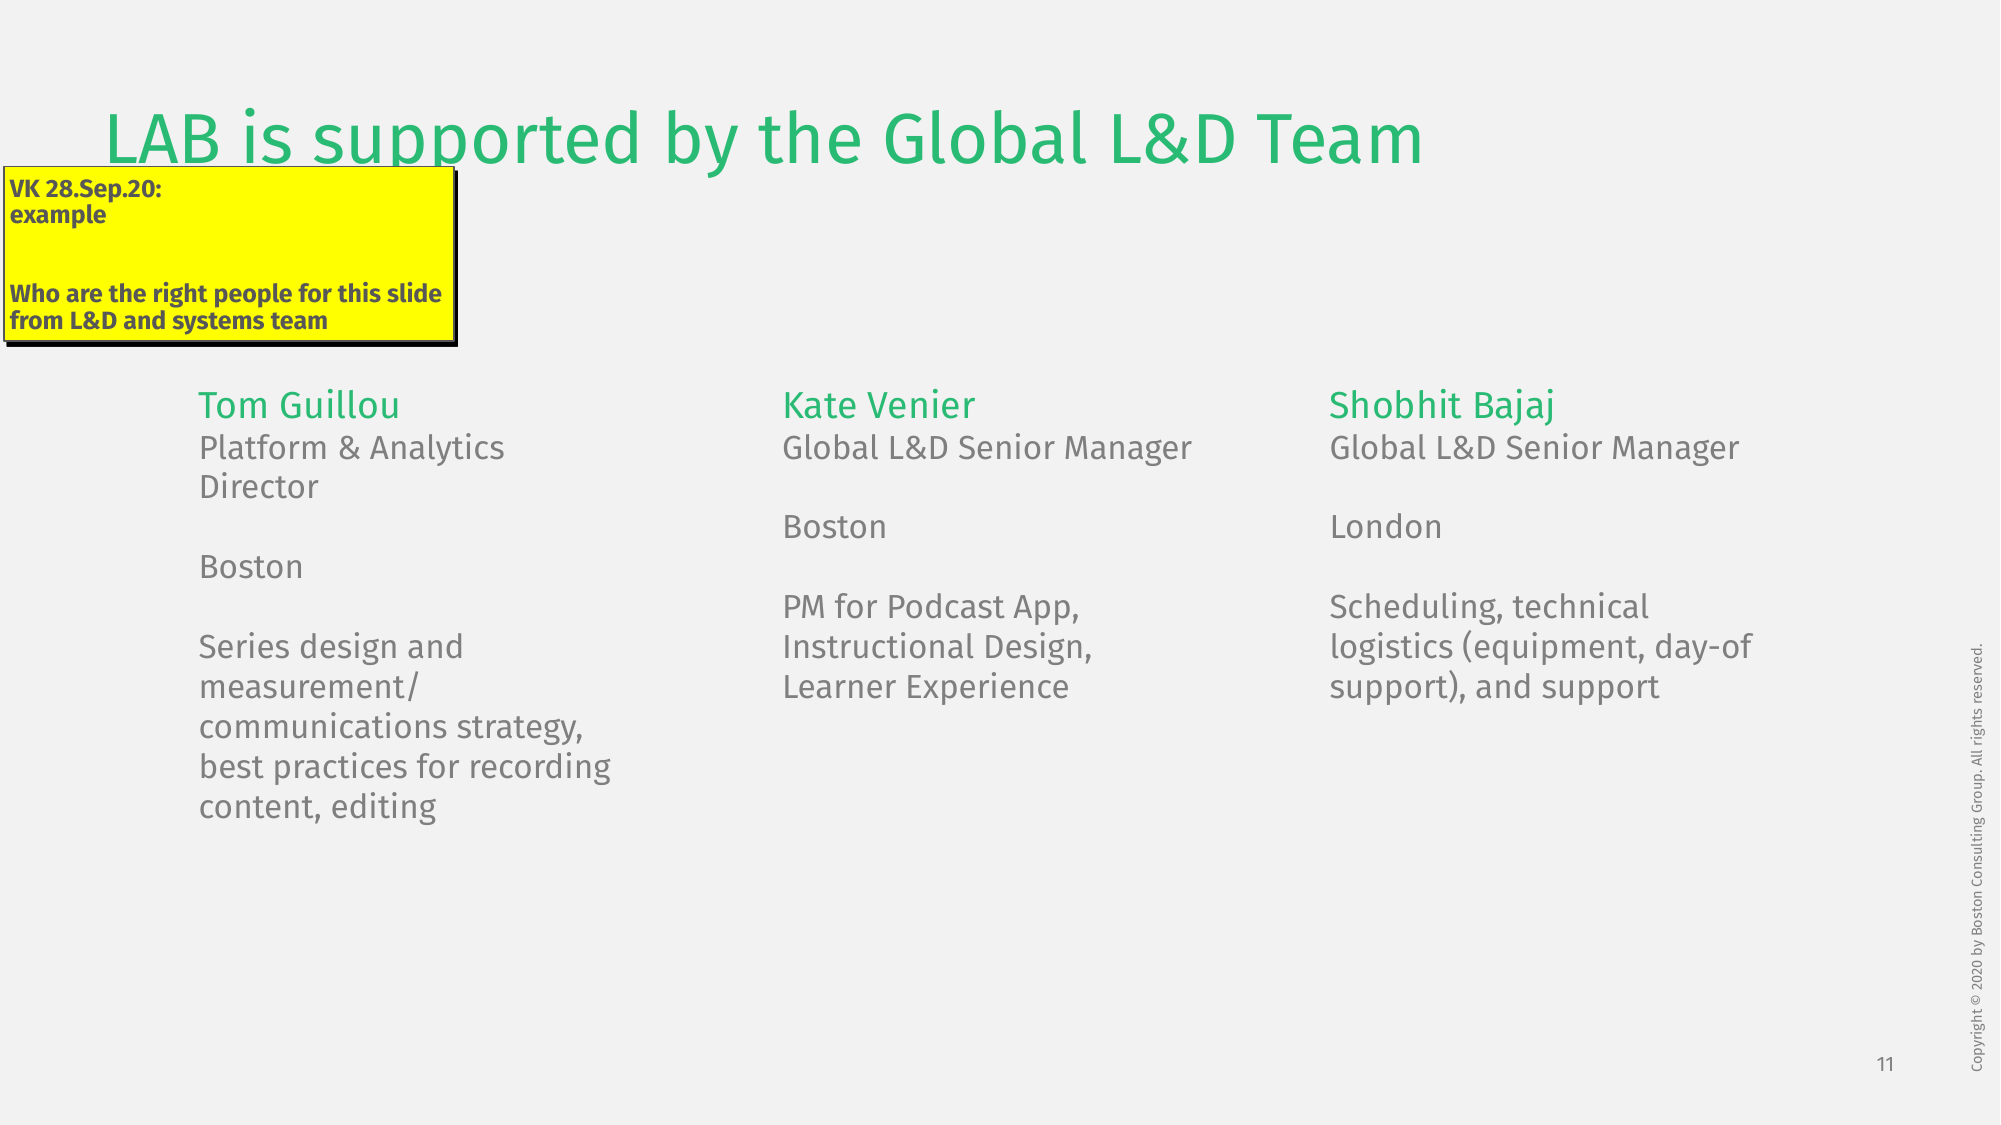

# LAB is supported by the Global L&D Team
VK 28.Sep.20:
example

Who are the right people for this slide from L&D and systems team
Tom Guillou
Platform & Analytics Director
Boston

Series design and measurement/ communications strategy, best practices for recording content, editing
Kate Venier
Global L&D Senior Manager

Boston

PM for Podcast App, Instructional Design,
Learner Experience
Shobhit Bajaj
Global L&D Senior Manager
London

Scheduling, technical logistics (equipment, day-of support), and support